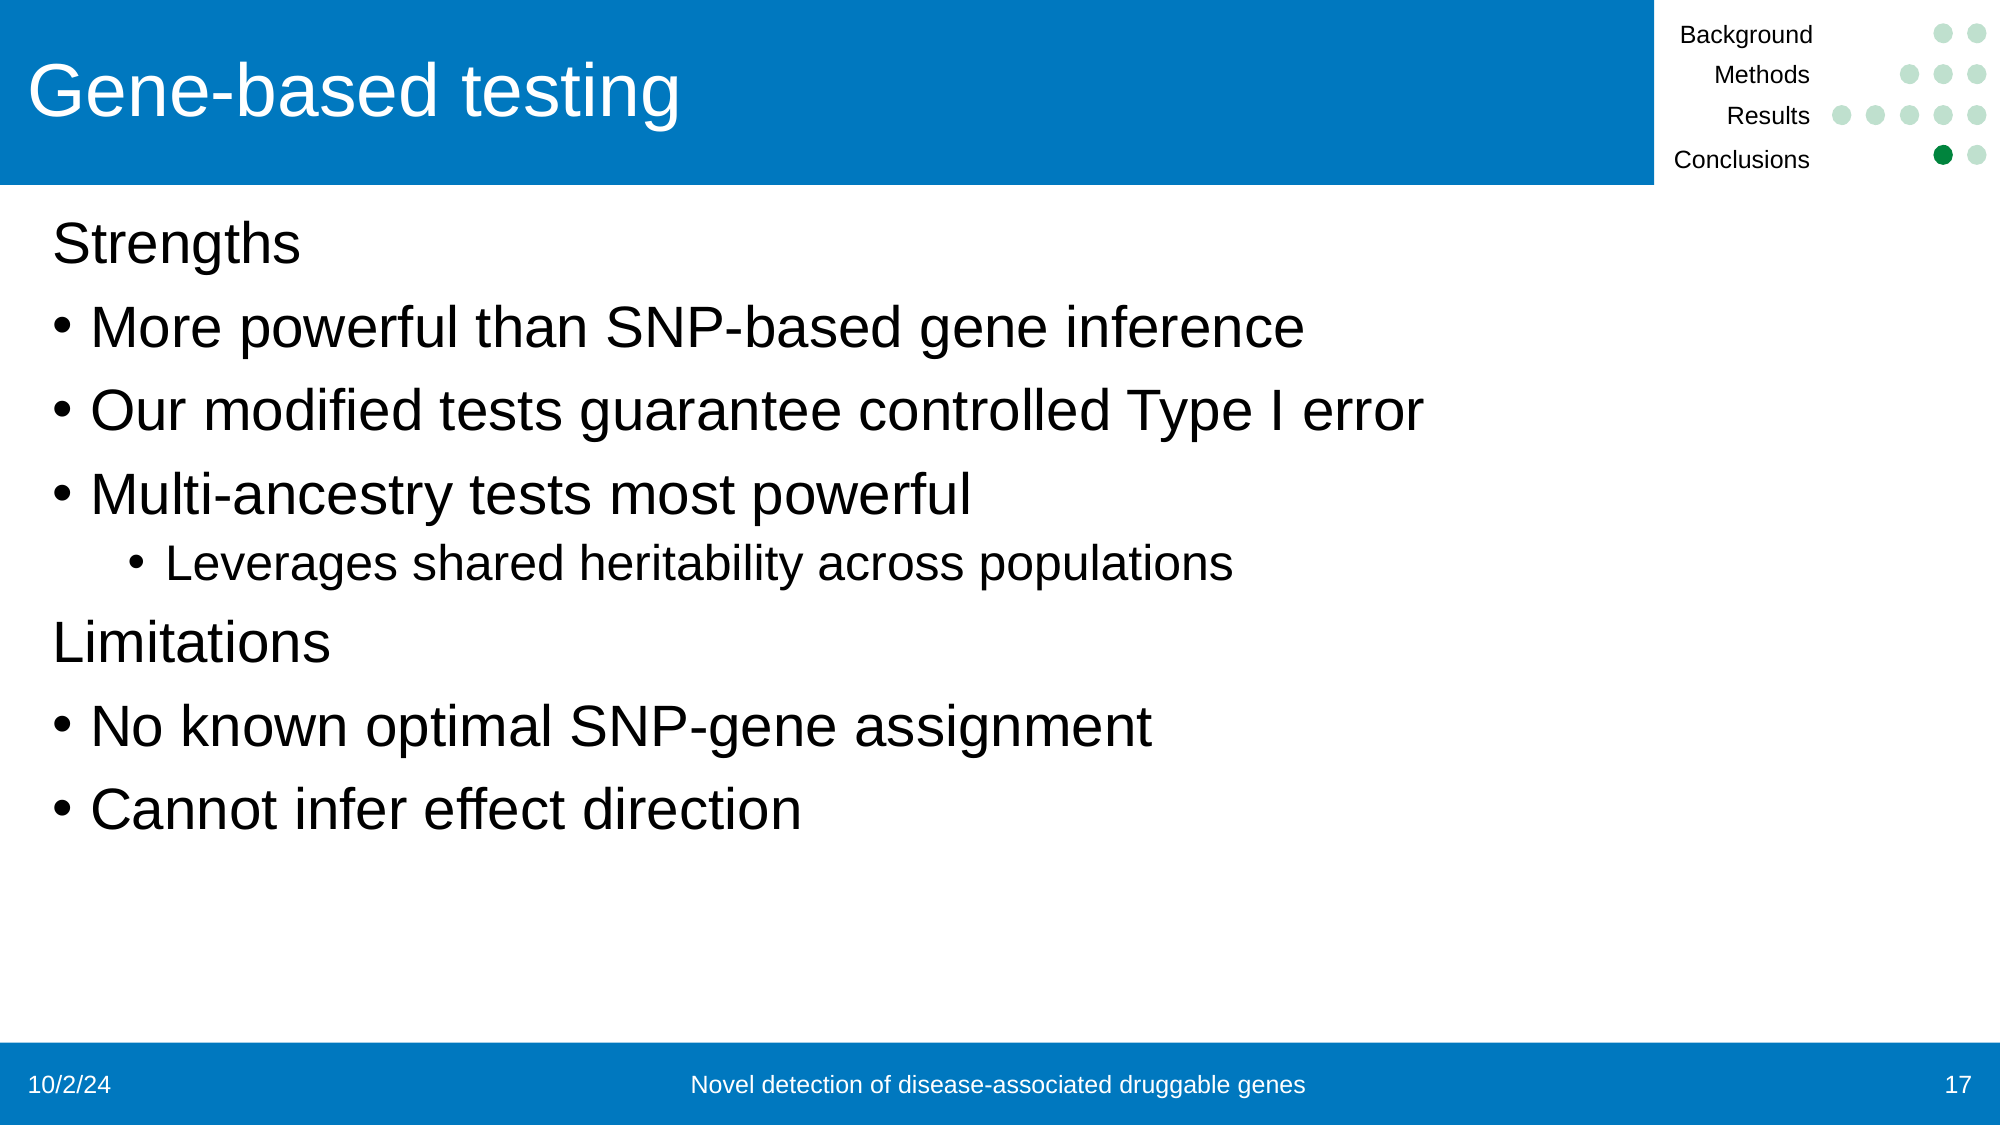

Background
# Gene-based testing

Methods

Results

Conclusions

Strengths
More powerful than SNP-based gene inference
Our modified tests guarantee controlled Type I error
Multi-ancestry tests most powerful
Leverages shared heritability across populations
Limitations
No known optimal SNP-gene assignment
Cannot infer effect direction
17
Novel detection of disease-associated druggable genes
10/2/24